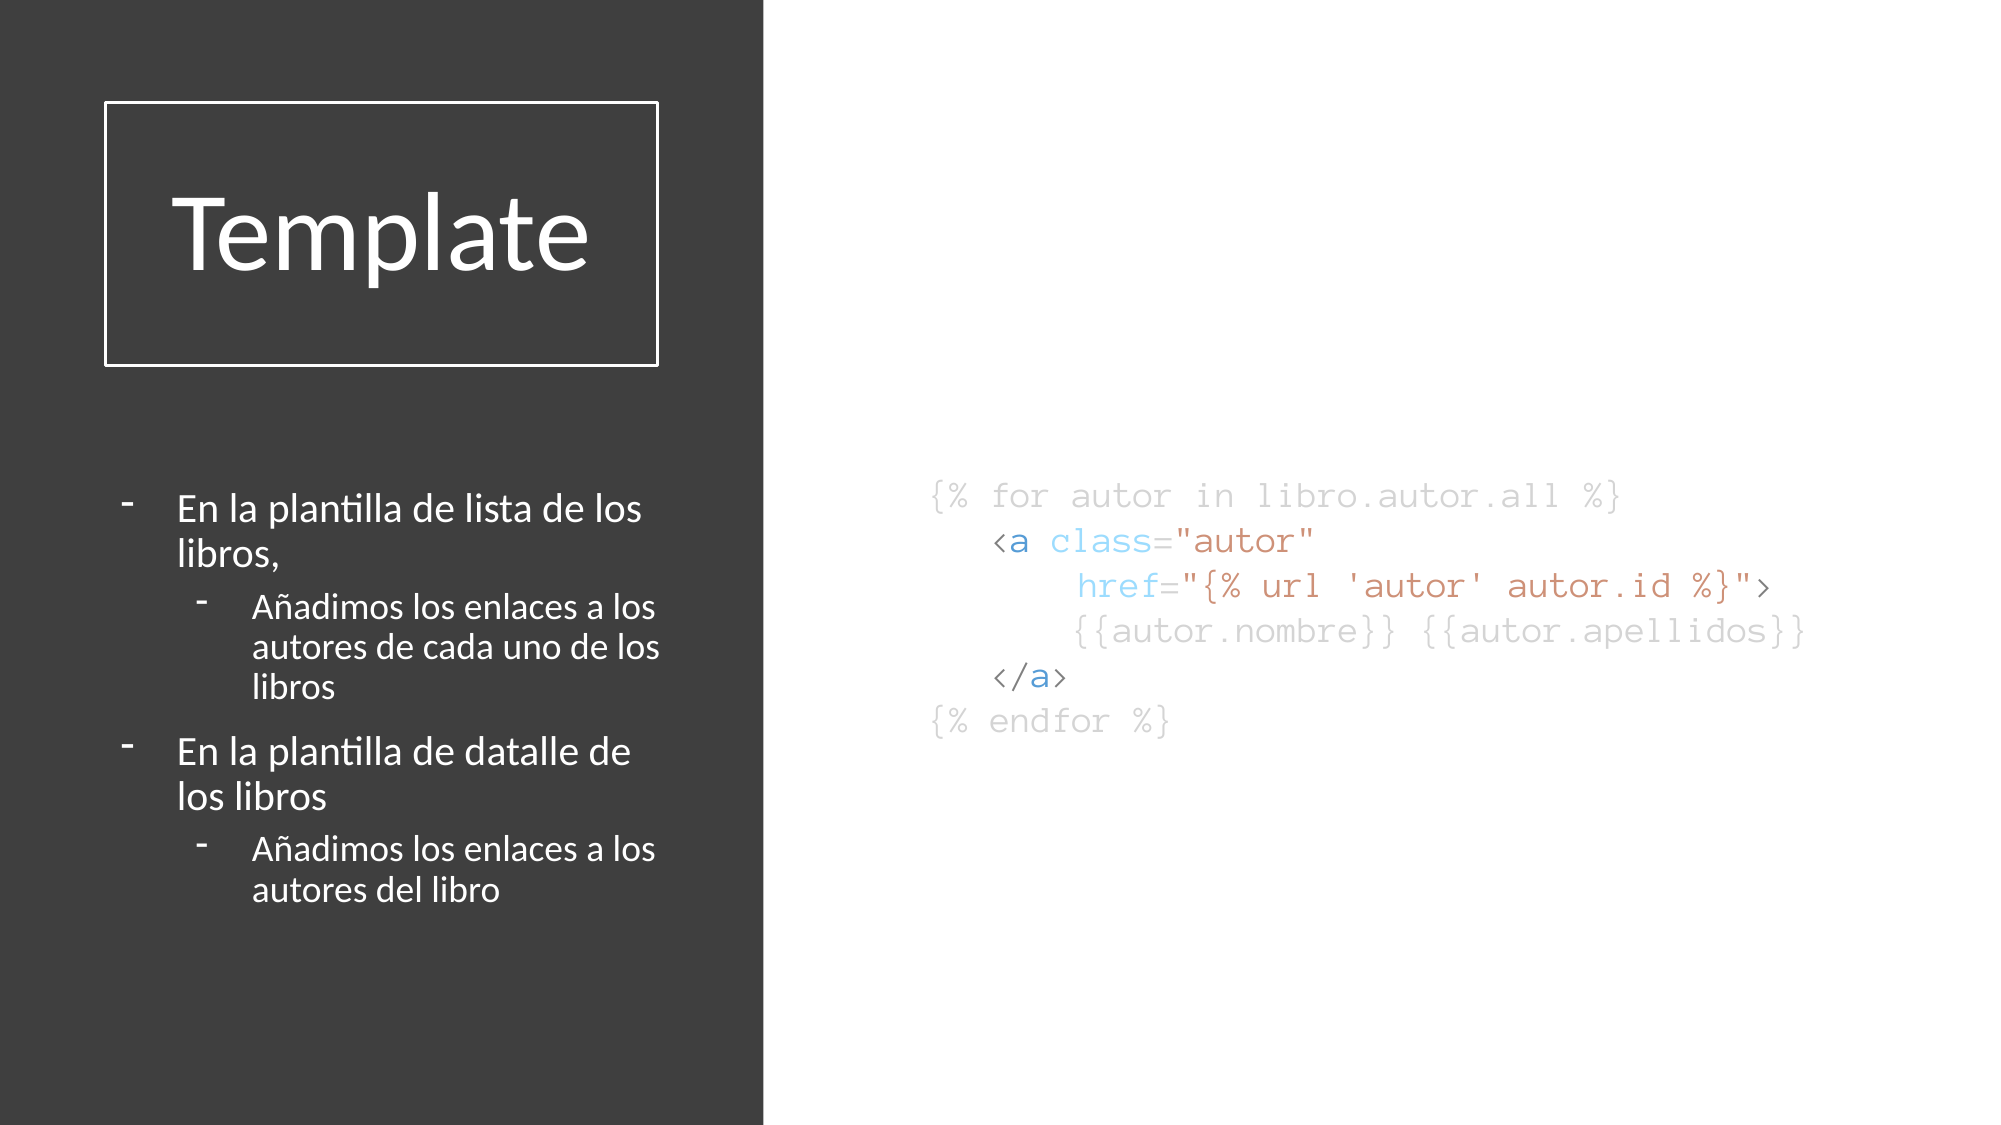

# Template
{% for autor in libro.autor.all %}
   <a class="autor"
	href="{% url 'autor' autor.id %}">
       {{autor.nombre}} {{autor.apellidos}}
   </a>
{% endfor %}
En la plantilla de lista de los libros,
Añadimos los enlaces a los autores de cada uno de los libros
En la plantilla de datalle de los libros
Añadimos los enlaces a los autores del libro